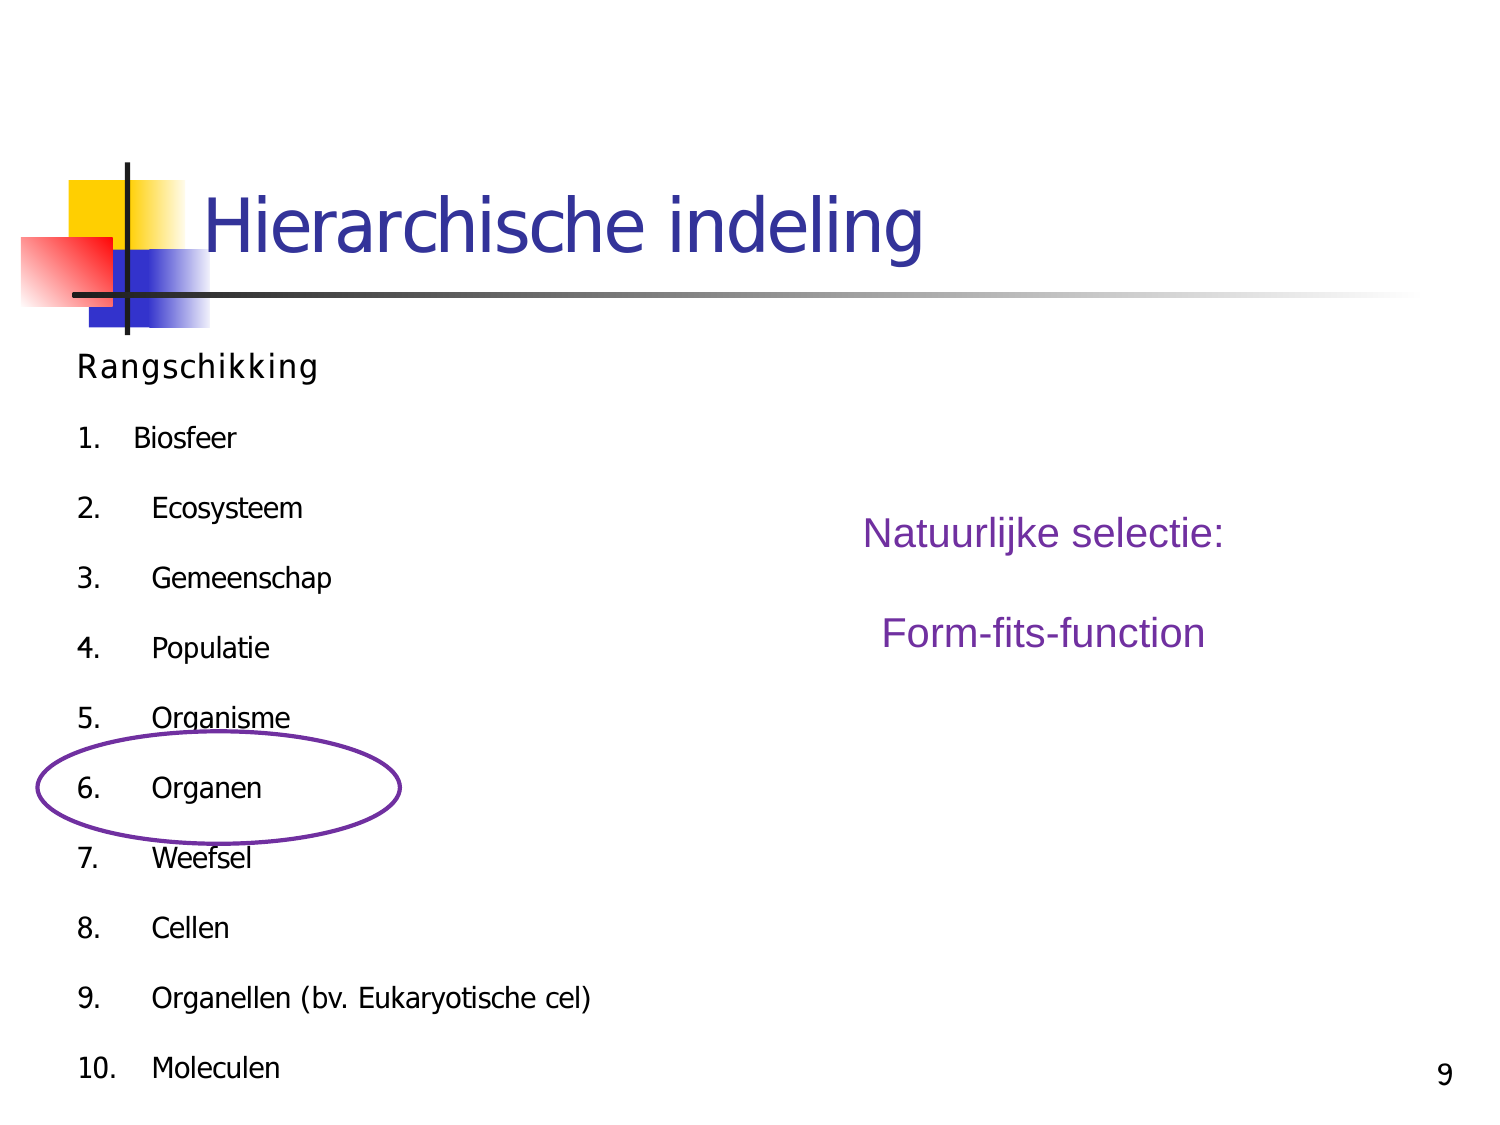

# Hierarchische indeling
Rangschikking

Biosfeer

  Ecosysteem

  Gemeenschap

  Populatie

  Organisme

  Organen

  Weefsel

  Cellen

  Organellen (bv. Eukaryotische cel)

  Moleculen
Natuurlijke selectie:

Form-fits-function

9